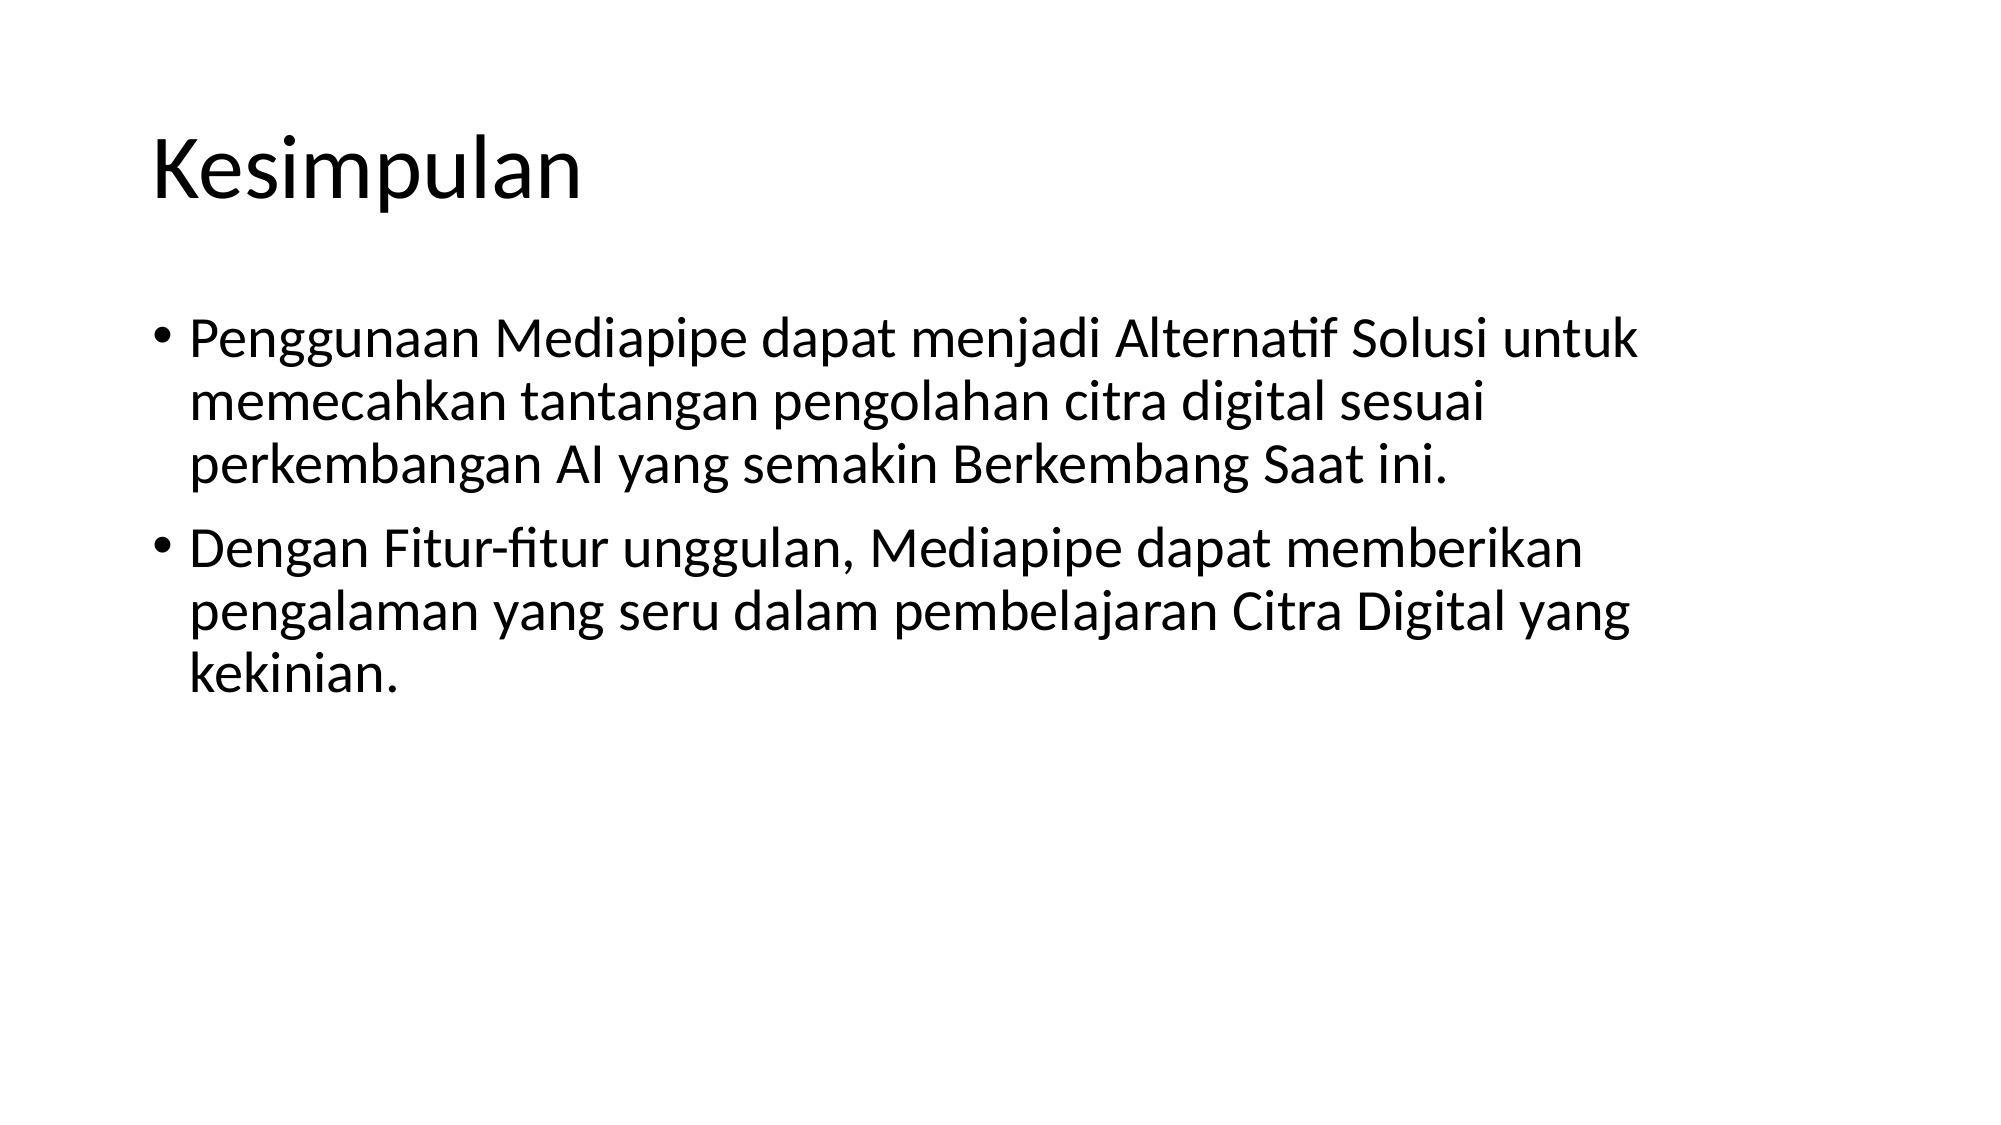

# Kesimpulan
Penggunaan Mediapipe dapat menjadi Alternatif Solusi untuk memecahkan tantangan pengolahan citra digital sesuai perkembangan AI yang semakin Berkembang Saat ini.
Dengan Fitur-fitur unggulan, Mediapipe dapat memberikan pengalaman yang seru dalam pembelajaran Citra Digital yang kekinian.